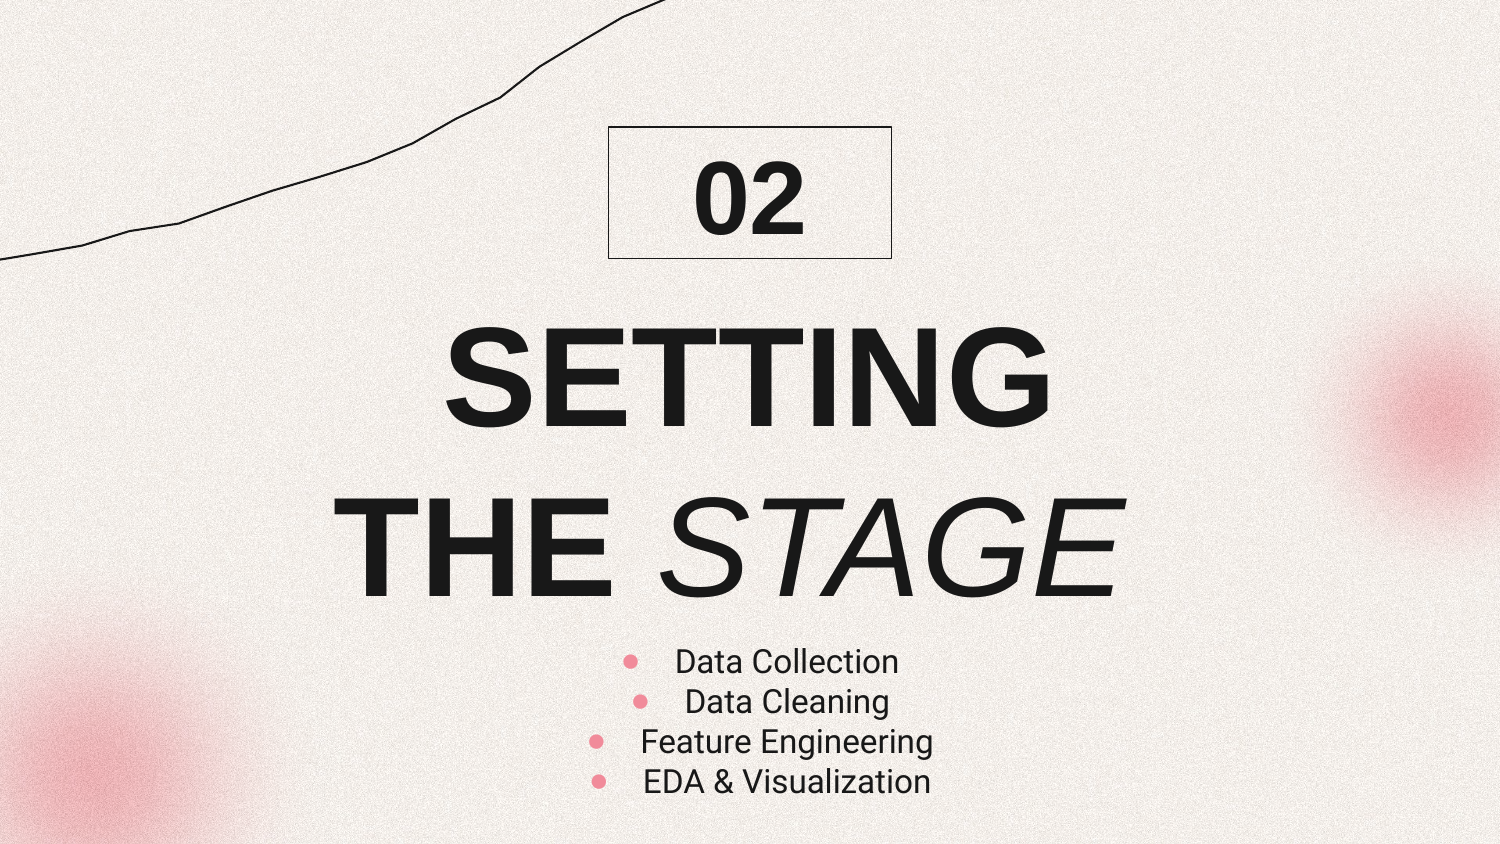

02
# SETTING THE STAGE
Data Collection
Data Cleaning
Feature Engineering
EDA & Visualization